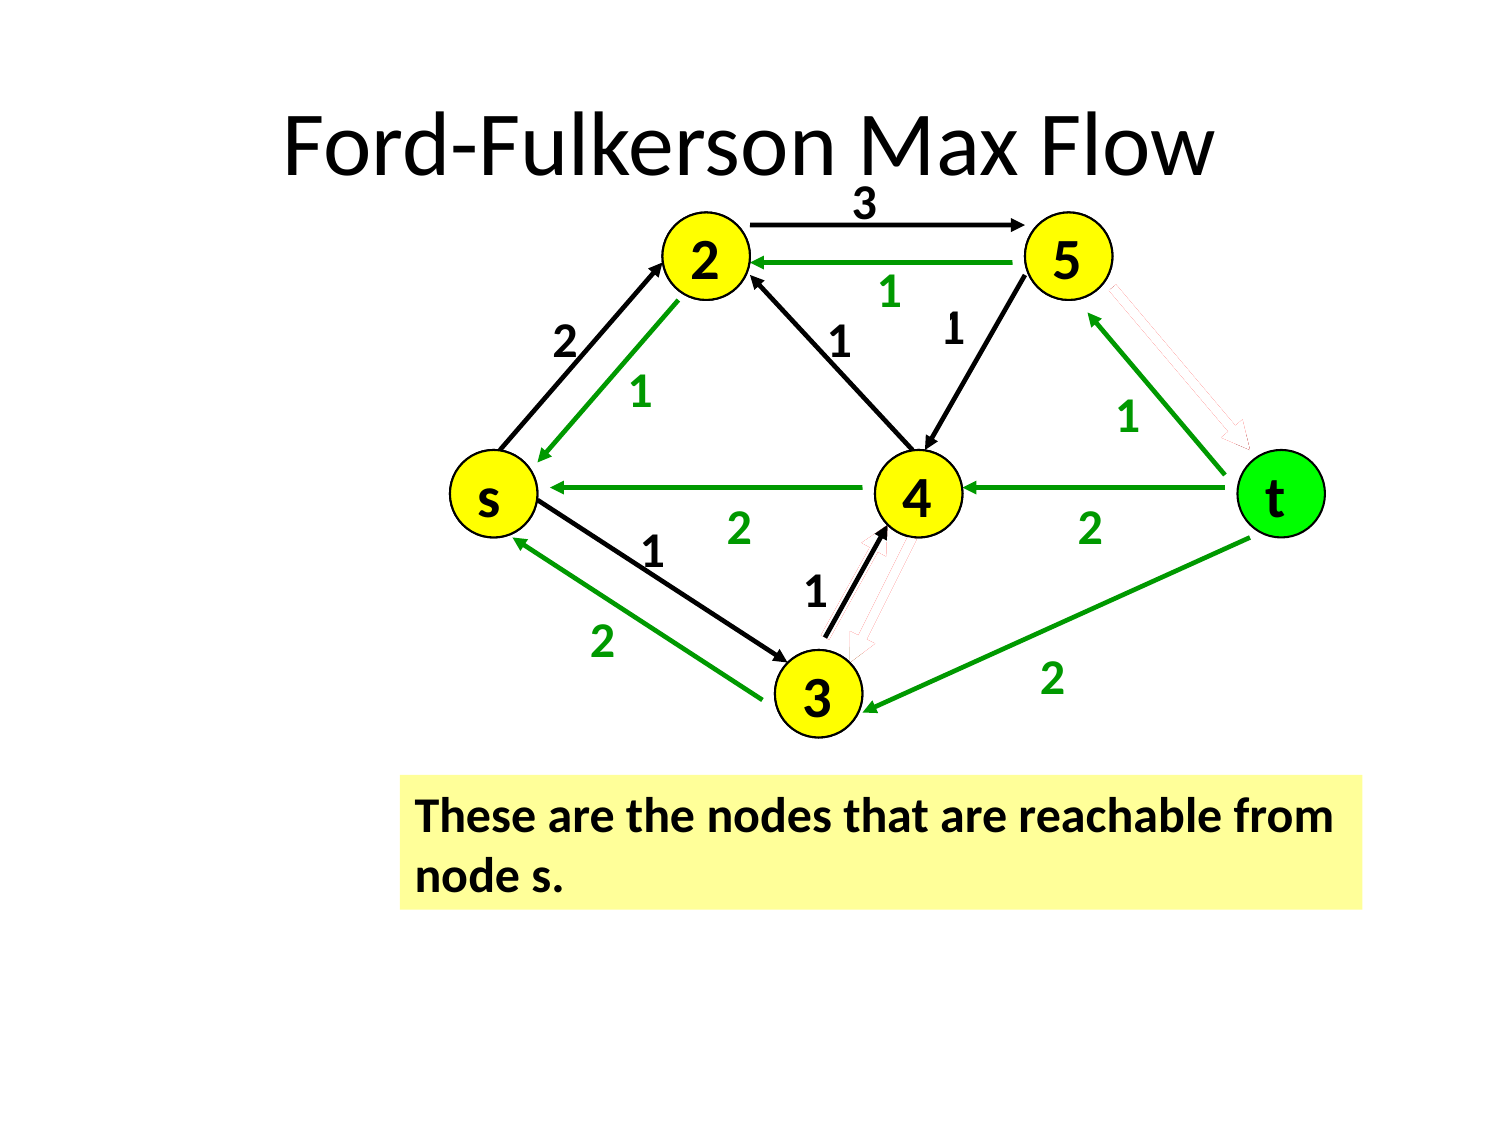

# Ford-Fulkerson Max Flow
4
3
2
2
5
5

1

1

3
2

1
1

1
1
s
s
4
4
t

1
2

1
2

1
2

1
1
2
1
2
1
3
3
These are the nodes that are reachable from node s.